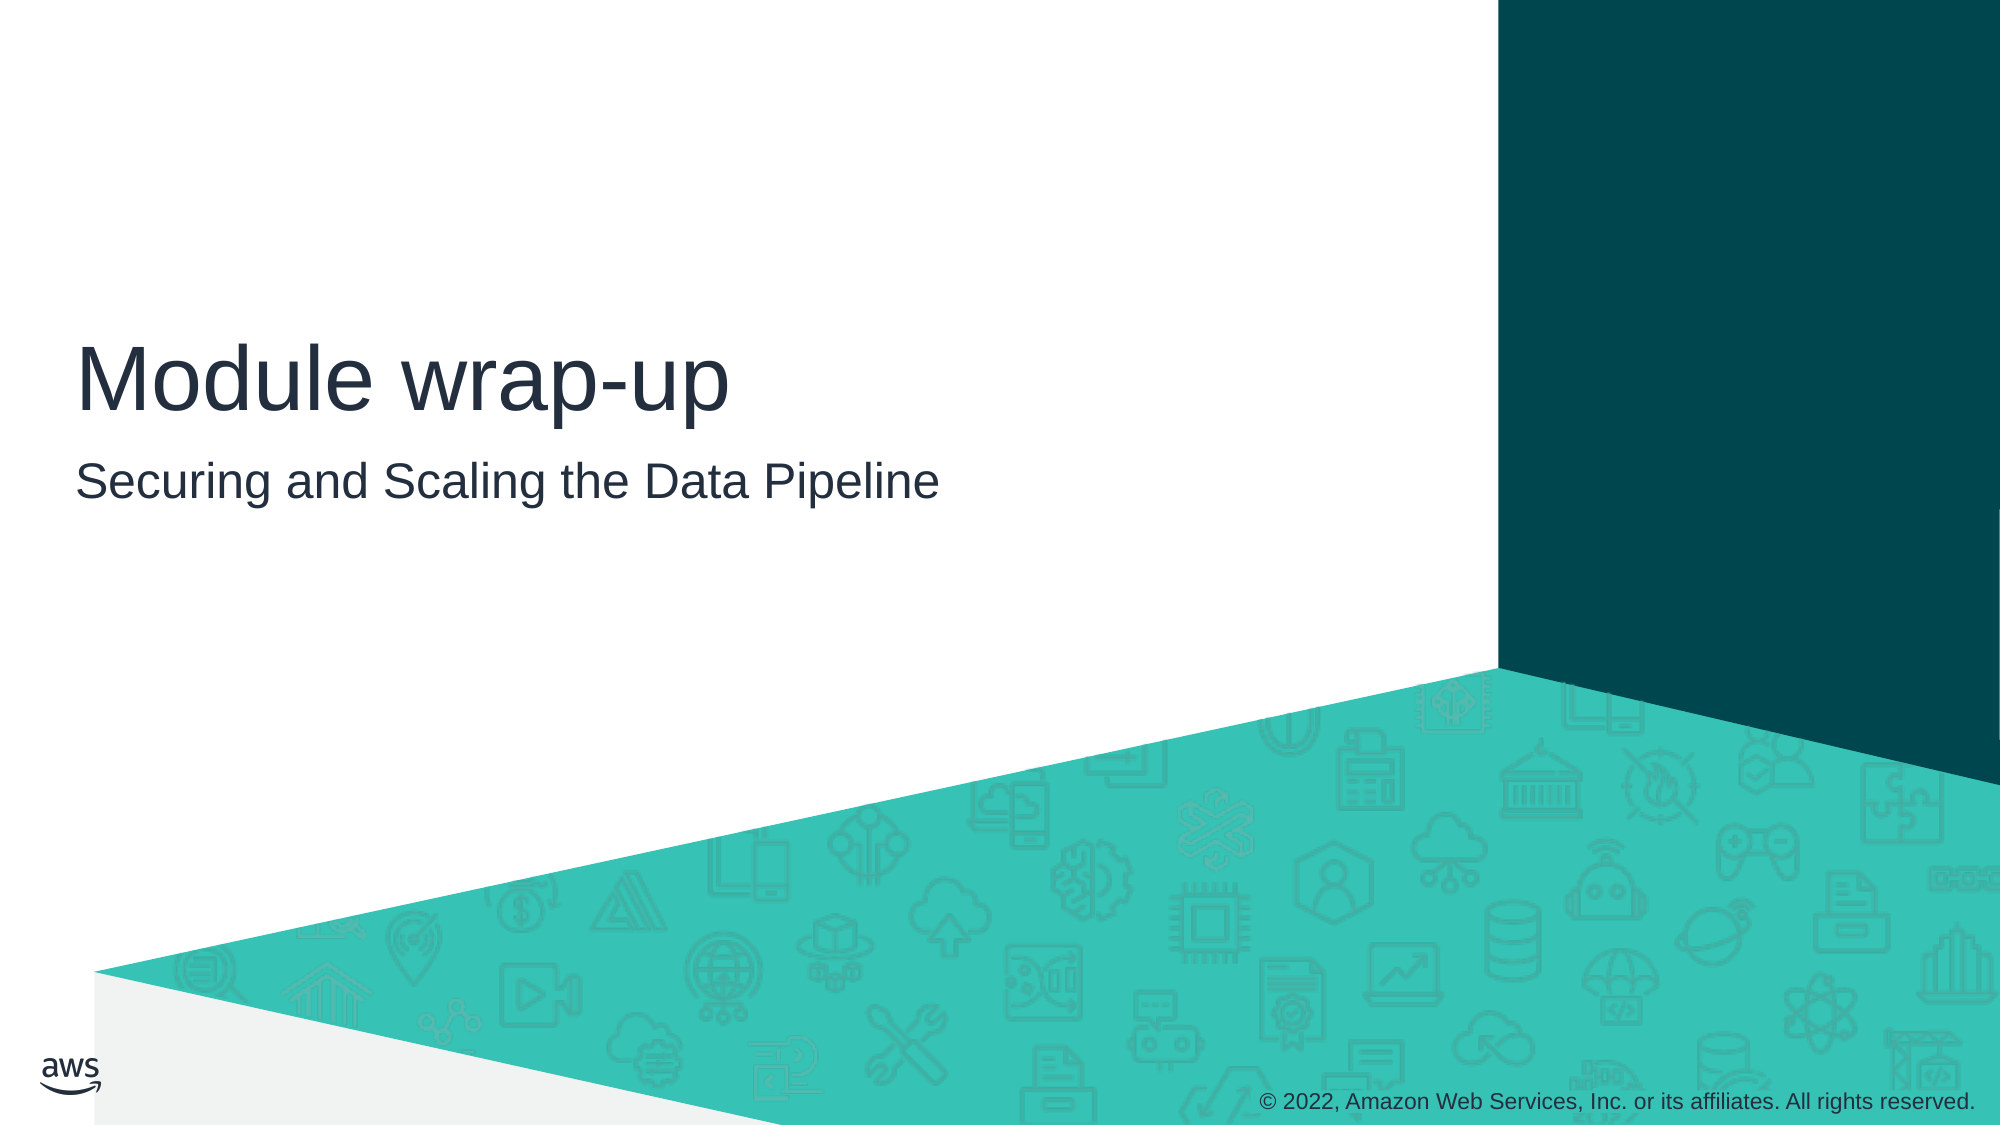

# Module wrap-up
Securing and Scaling the Data Pipeline